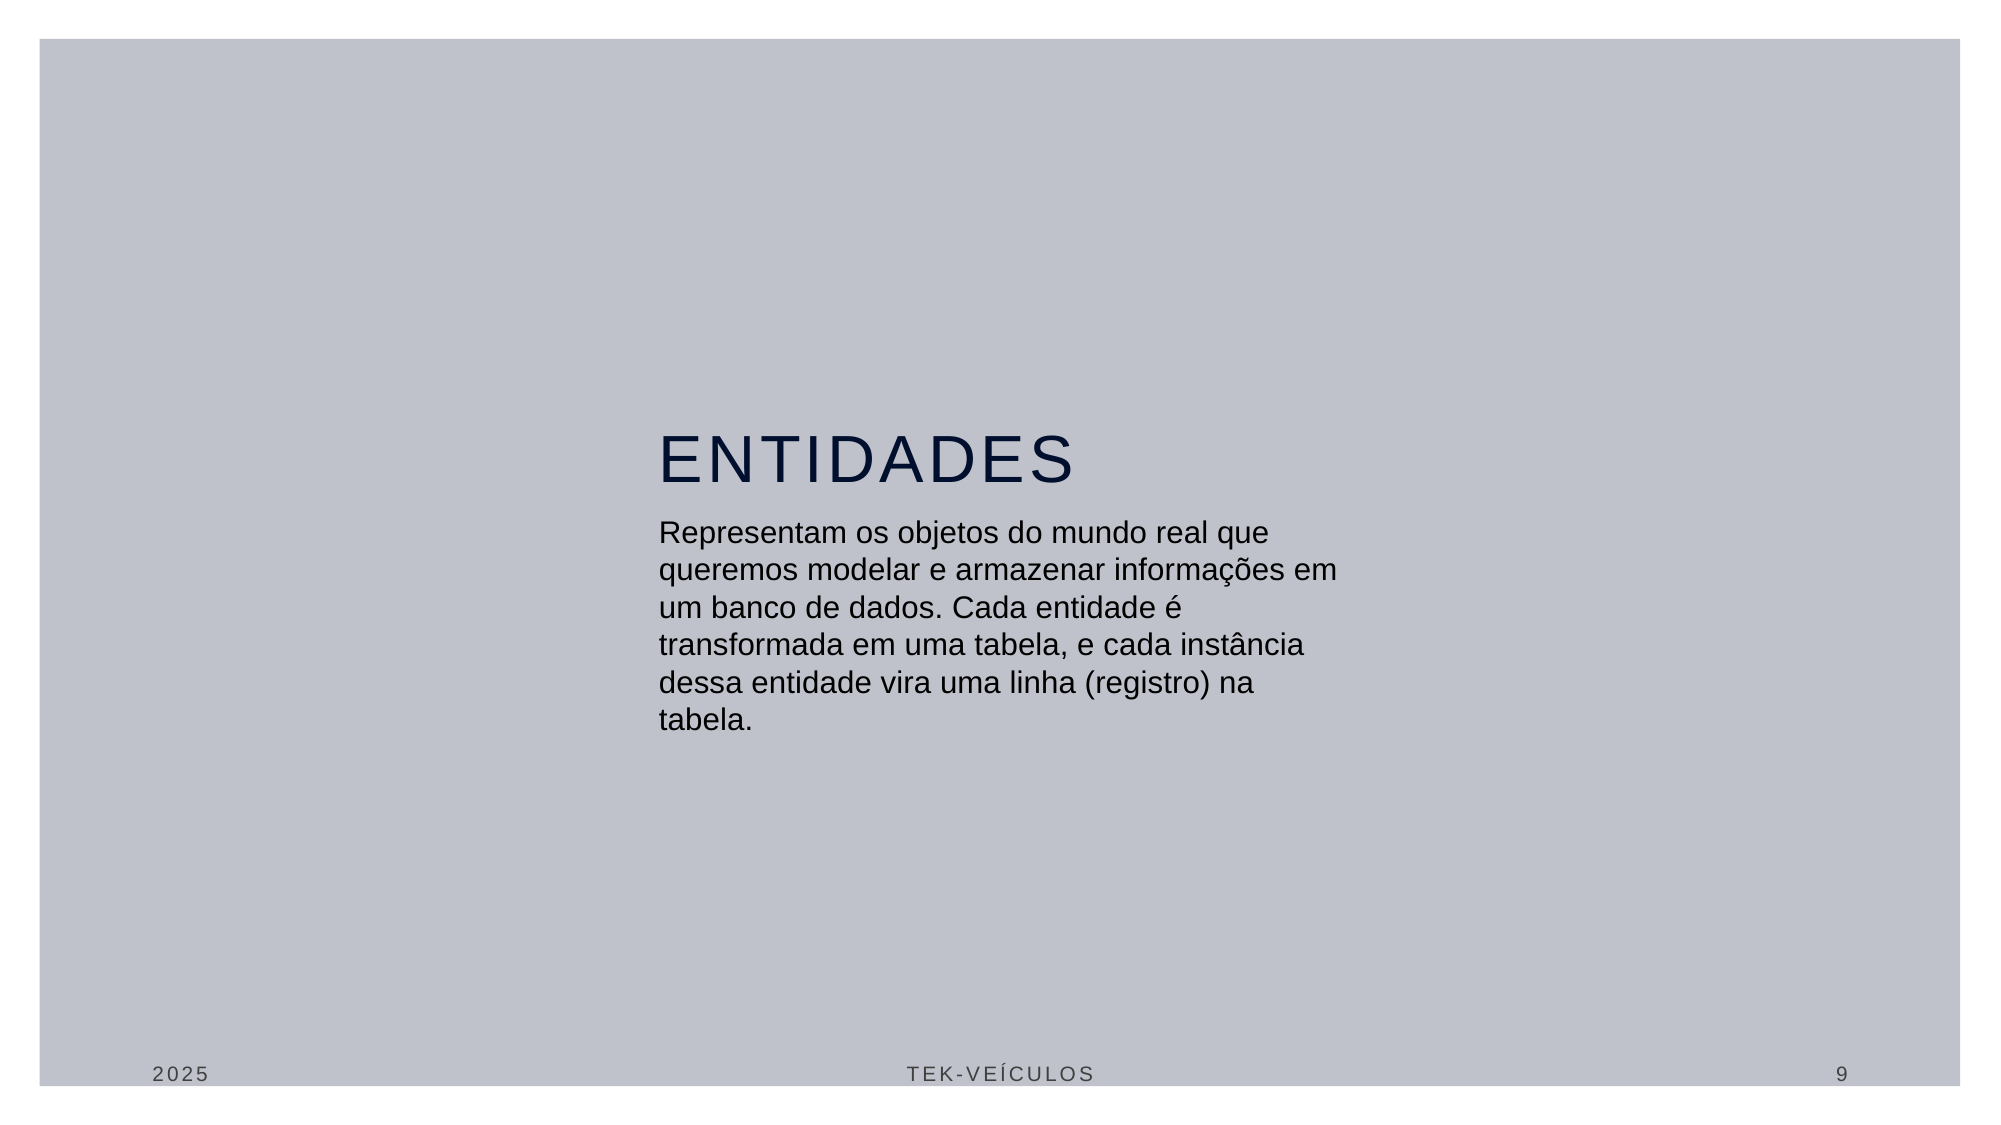

# entidades
Representam os objetos do mundo real que queremos modelar e armazenar informações em um banco de dados. Cada entidade é transformada em uma tabela, e cada instância dessa entidade vira uma linha (registro) na tabela.
2025
Tek-veículos
9